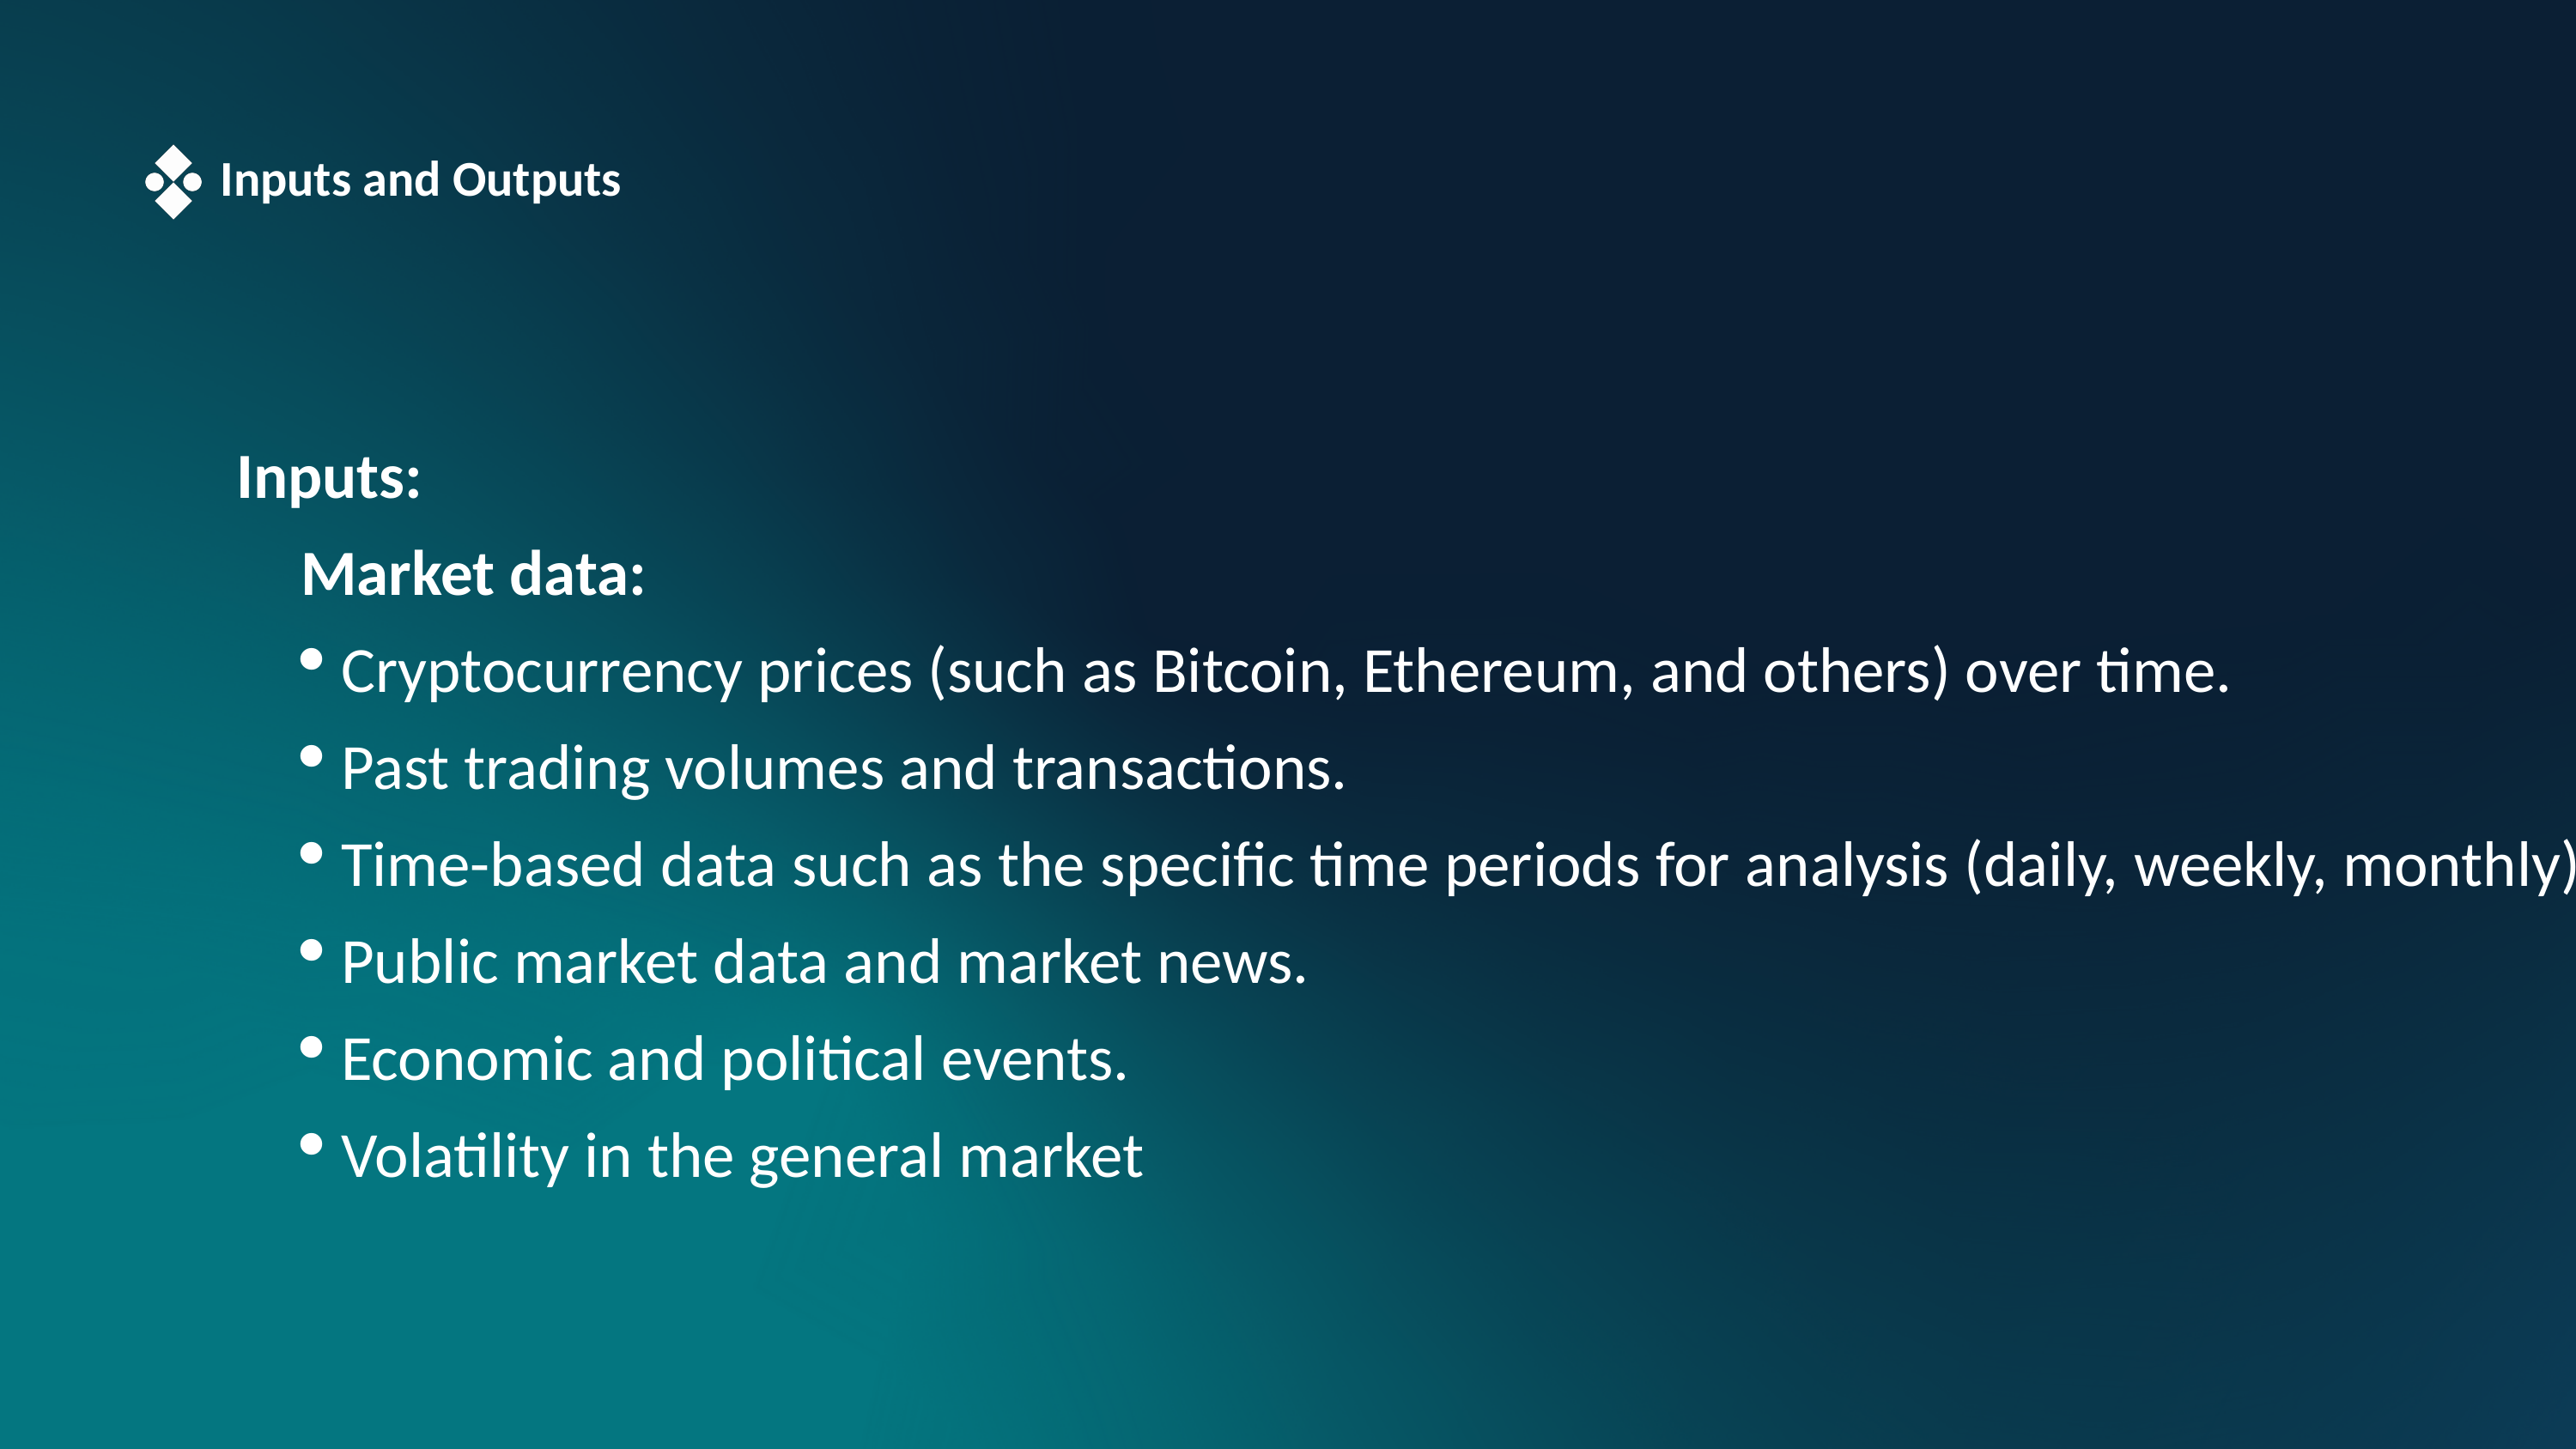

Inputs and Outputs

Inputs:
Market data:
Cryptocurrency prices (such as Bitcoin, Ethereum, and others) over time.
Past trading volumes and transactions.
Time-based data such as the specific time periods for analysis (daily, weekly, monthly).
Public market data and market news.
Economic and political events.
Volatility in the general market